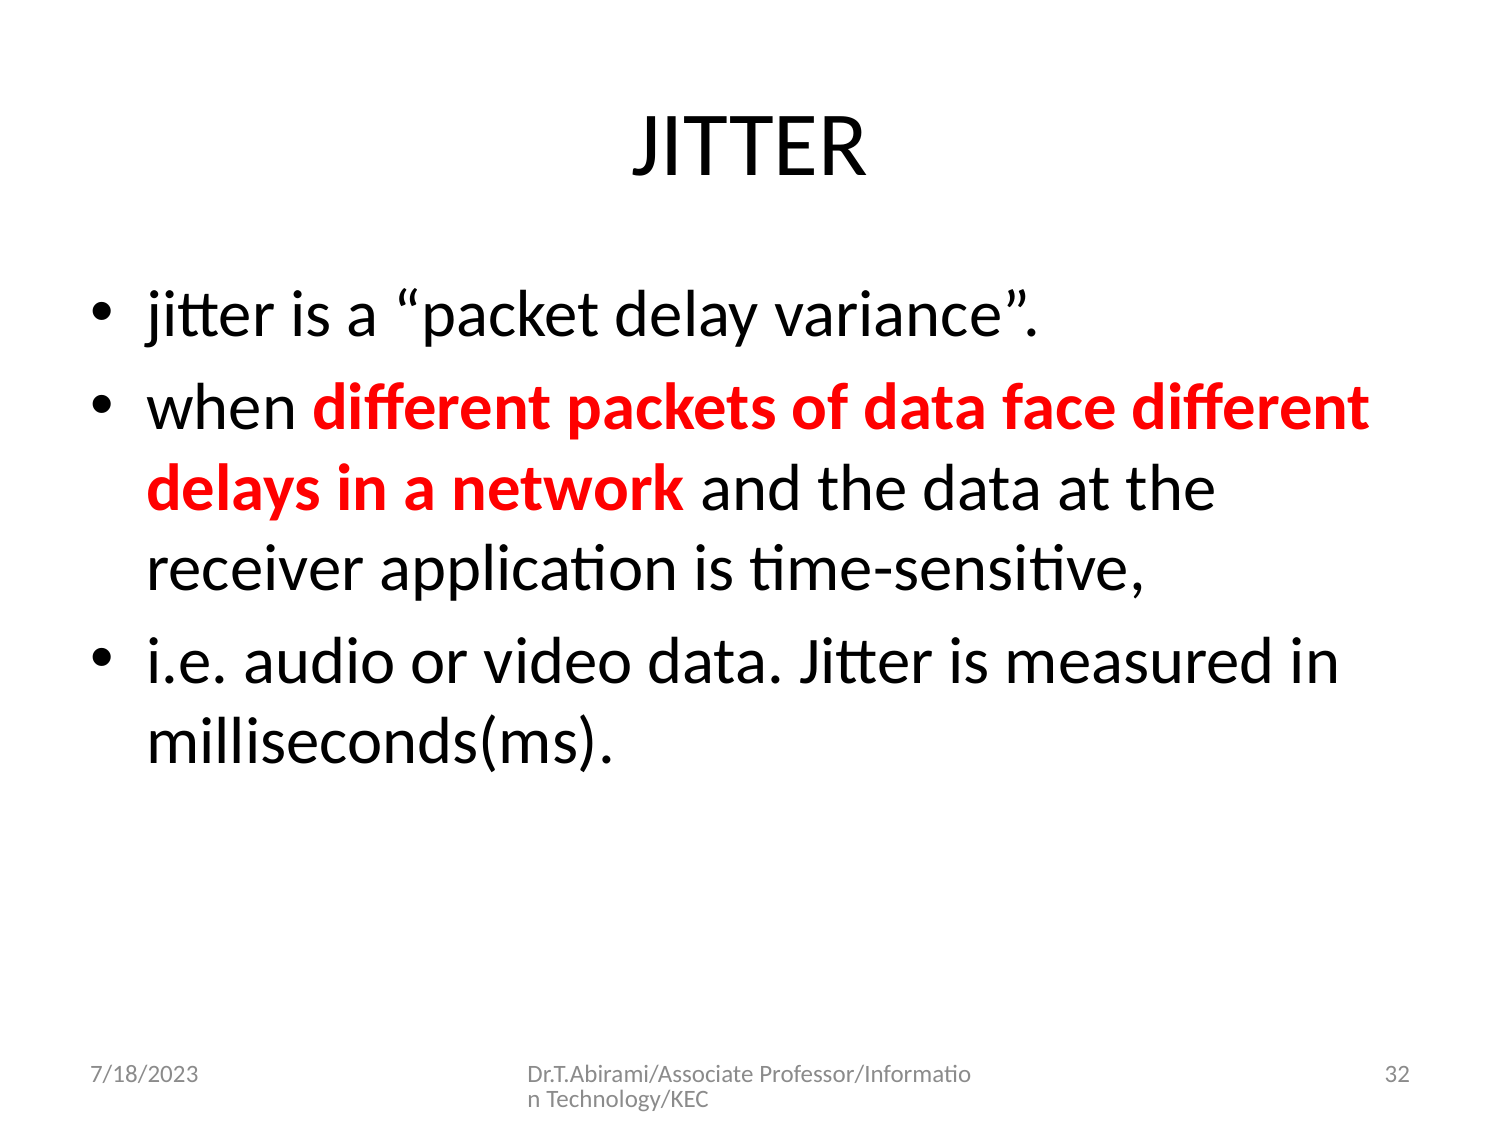

# JITTER
jitter is a “packet delay variance”.
when different packets of data face different delays in a network and the data at the receiver application is time-sensitive,
i.e. audio or video data. Jitter is measured in milliseconds(ms).
7/18/2023
Dr.T.Abirami/Associate Professor/Information Technology/KEC
32